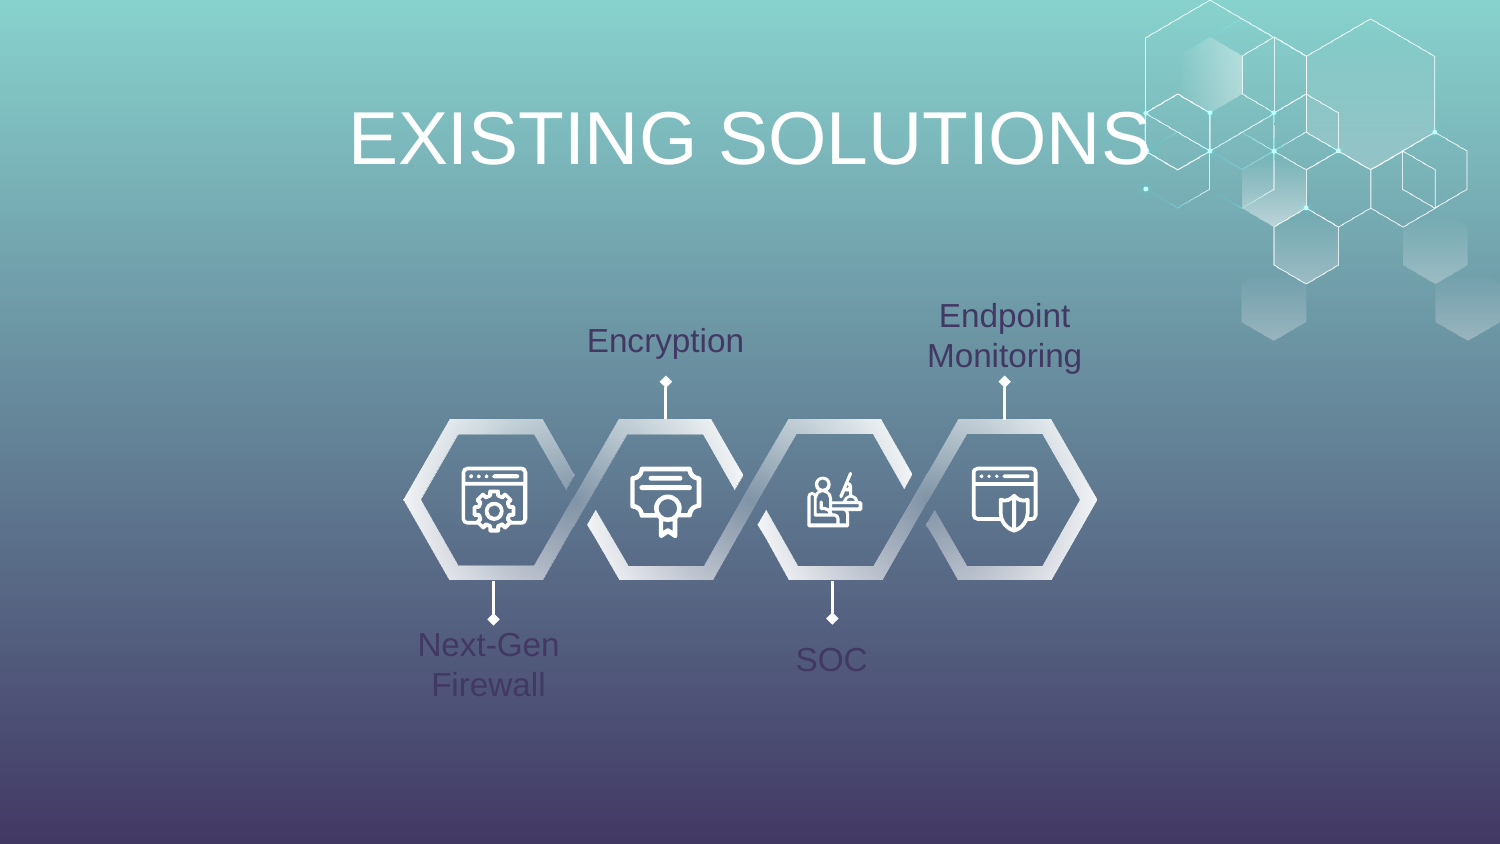

# EXISTING SOLUTIONS
Encryption
Endpoint Monitoring

SOC
Next-Gen Firewall